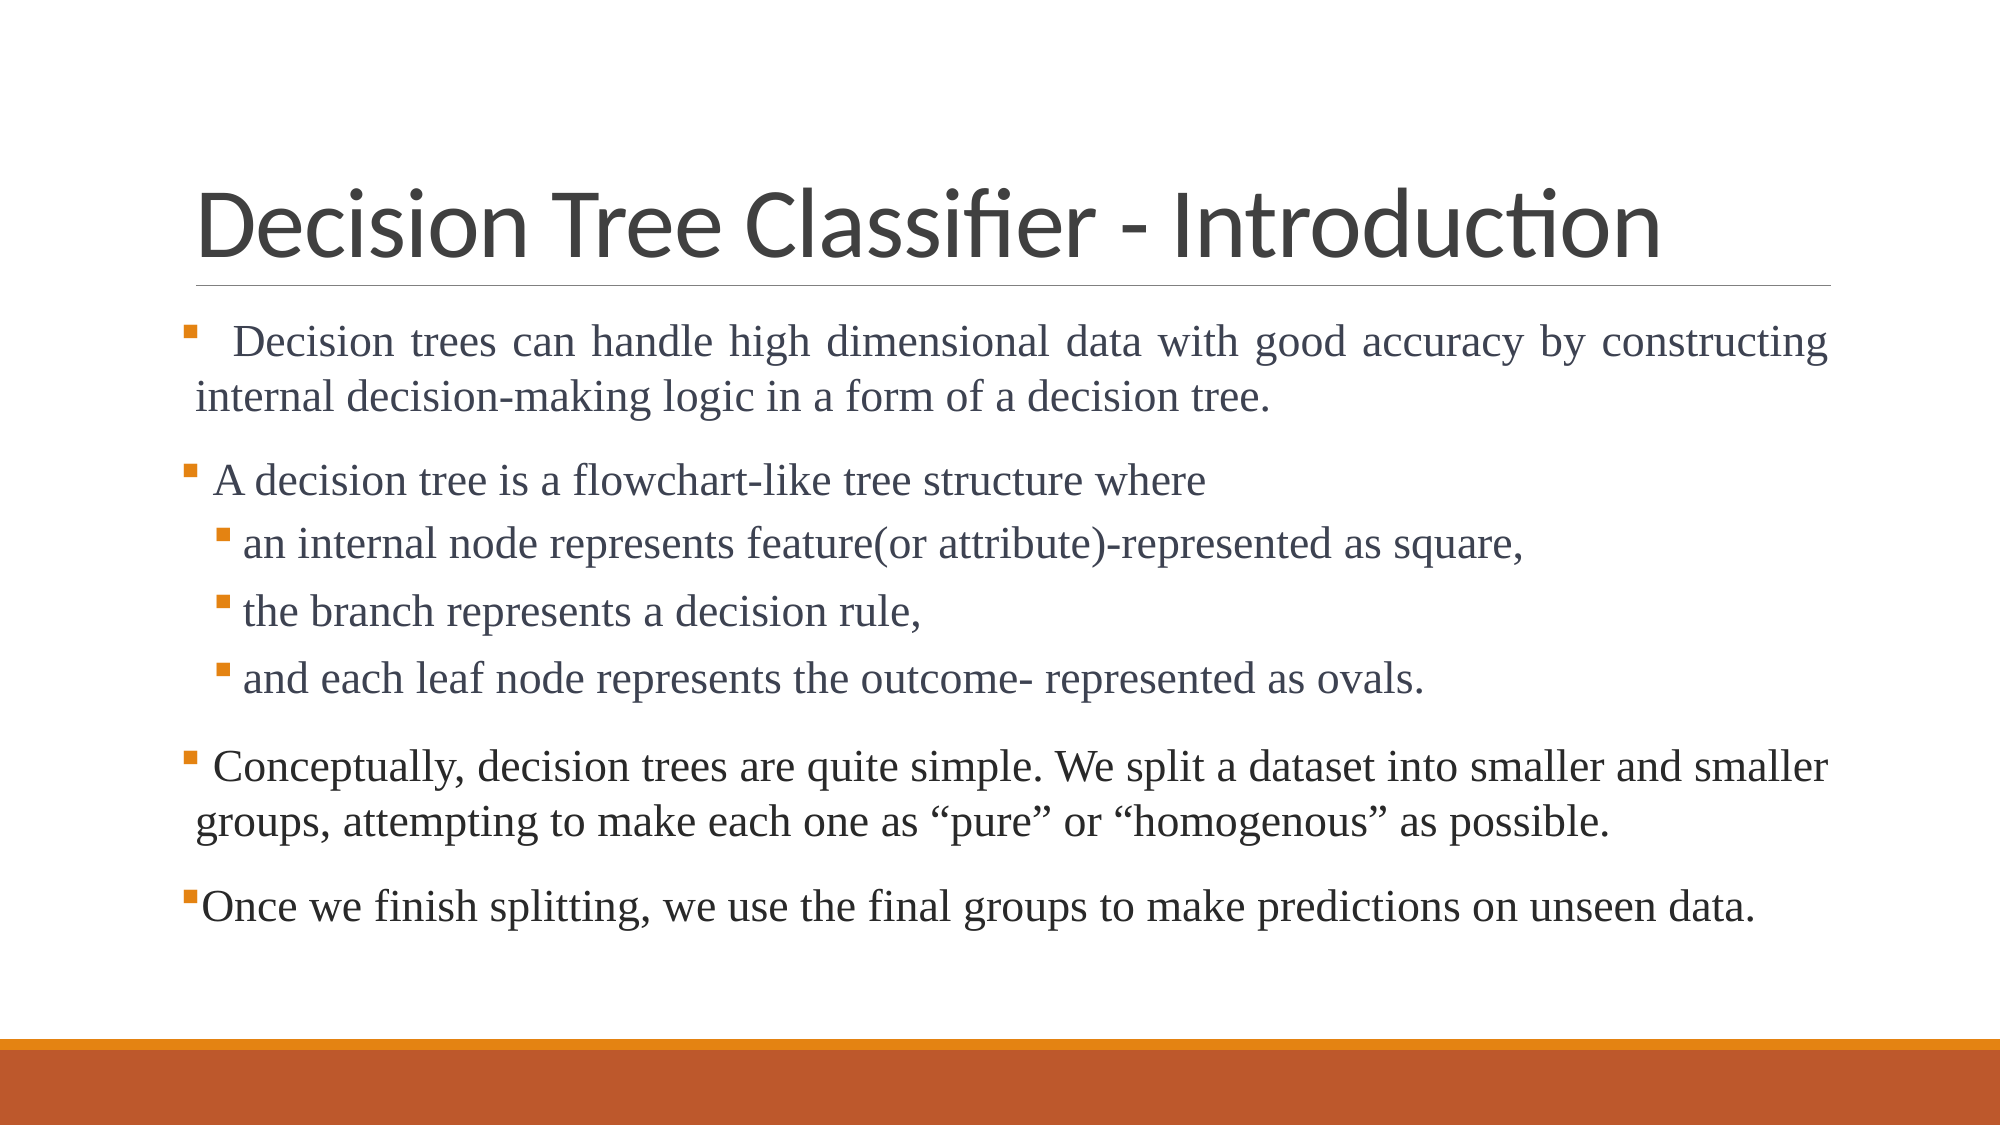

# Decision Tree Classifier - Introduction
  Decision trees can handle high dimensional data with good accuracy by constructing internal decision-making logic in a form of a decision tree.
 A decision tree is a flowchart-like tree structure where
an internal node represents feature(or attribute)-represented as square,
the branch represents a decision rule,
and each leaf node represents the outcome- represented as ovals.
 Conceptually, decision trees are quite simple. We split a dataset into smaller and smaller groups, attempting to make each one as “pure” or “homogenous” as possible.
Once we finish splitting, we use the final groups to make predictions on unseen data.